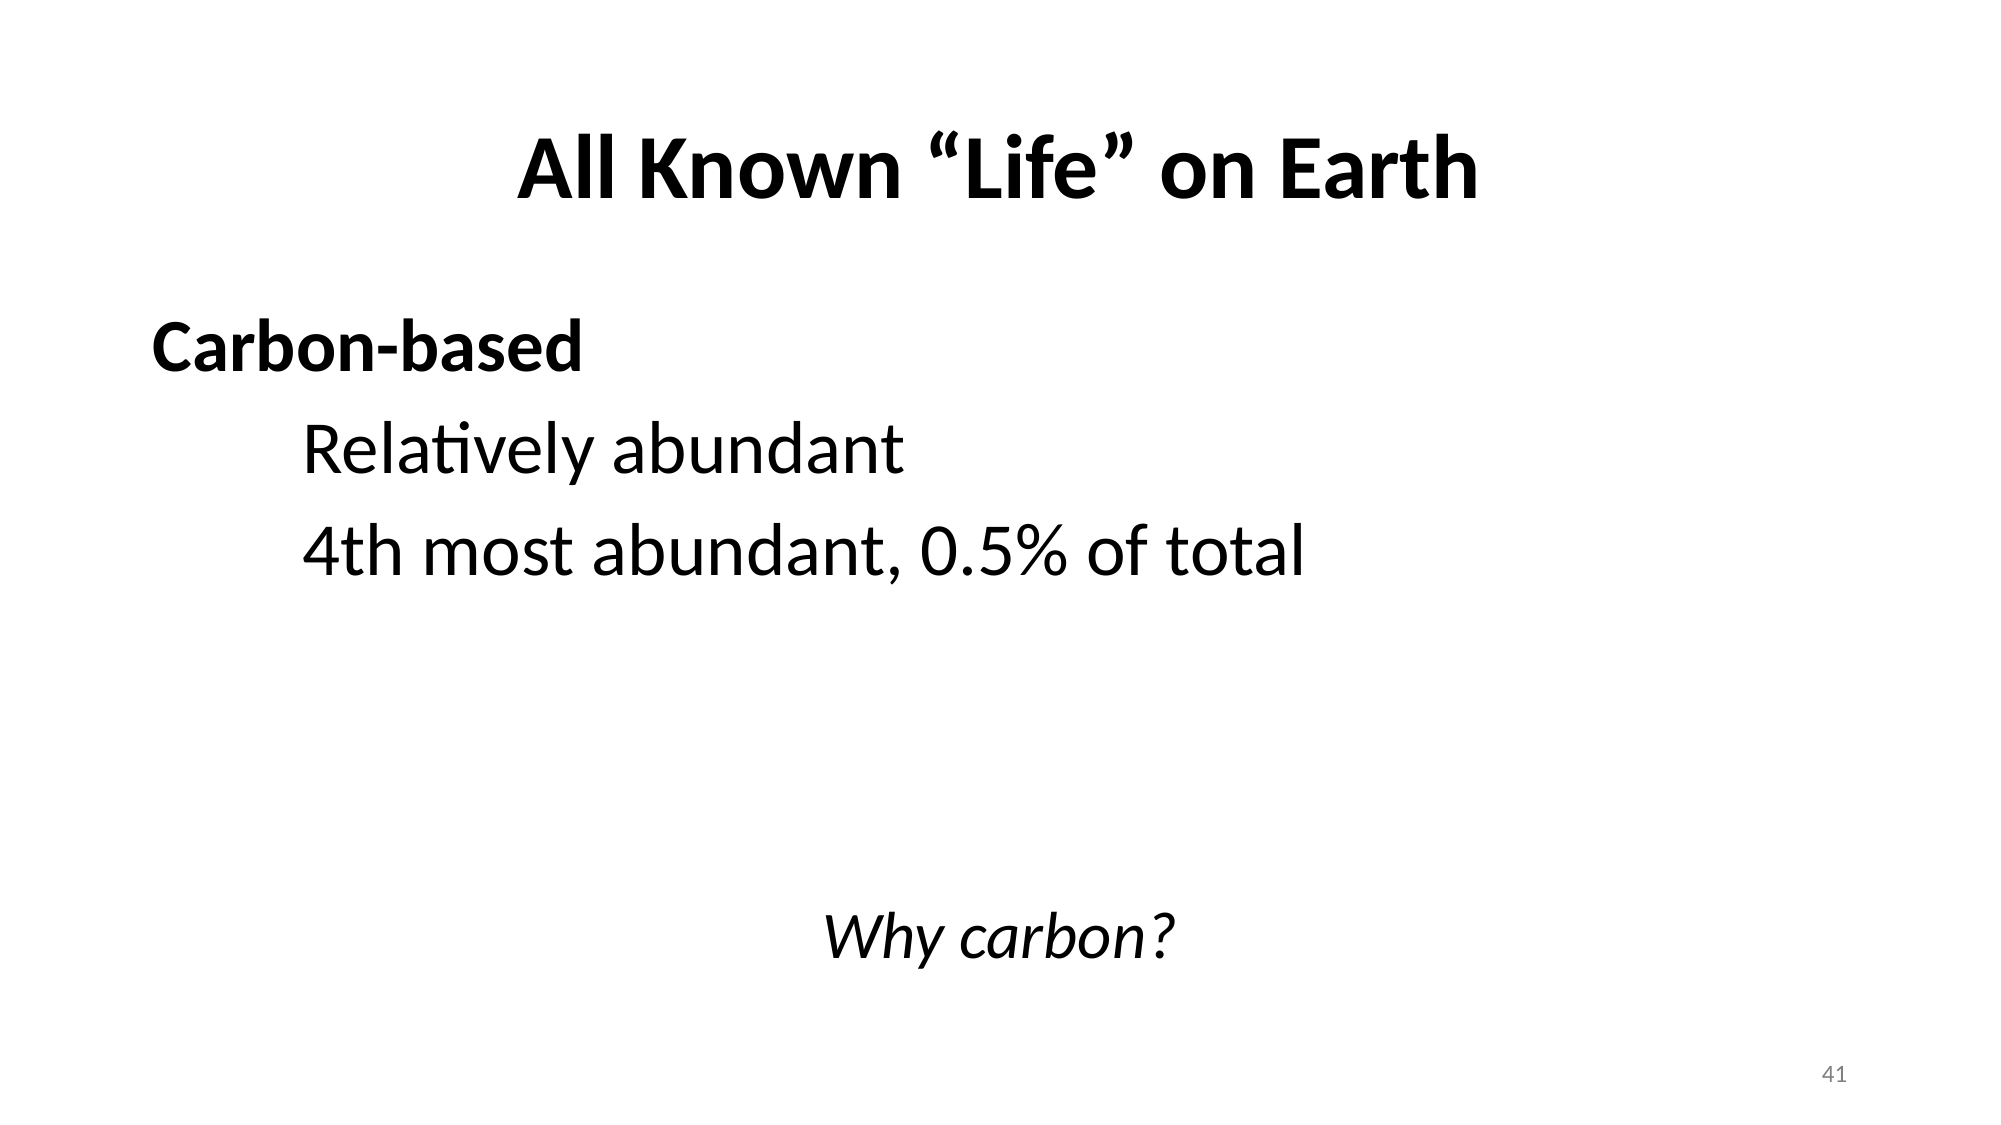

# All Known “Life” on Earth
Carbon-based
	Relatively abundant
	4th most abundant, 0.5% of total
Why carbon?
41